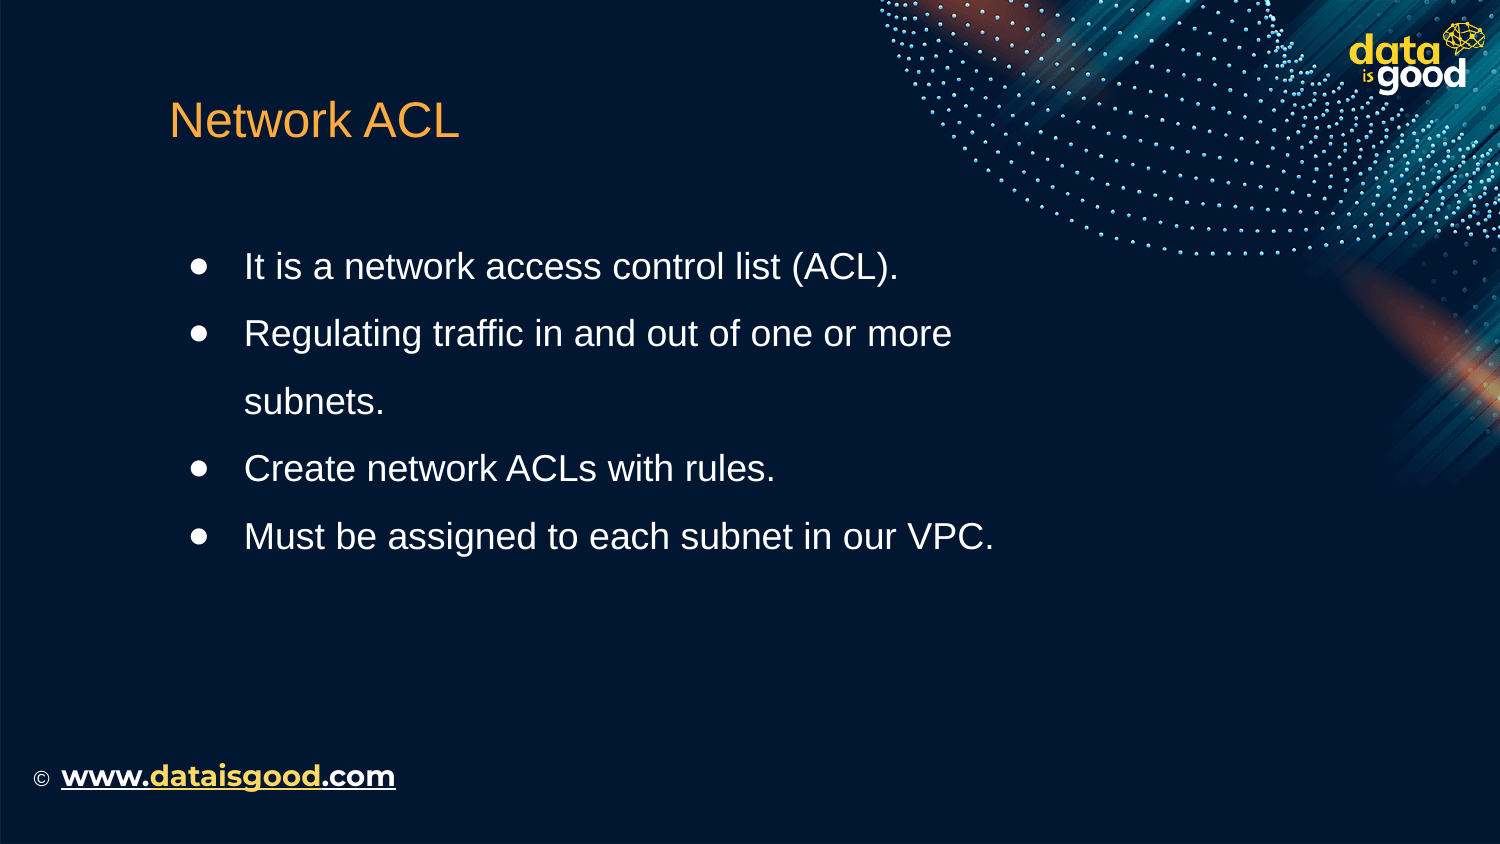

# Network ACL
It is a network access control list (ACL).
Regulating traffic in and out of one or more subnets.
Create network ACLs with rules.
Must be assigned to each subnet in our VPC.